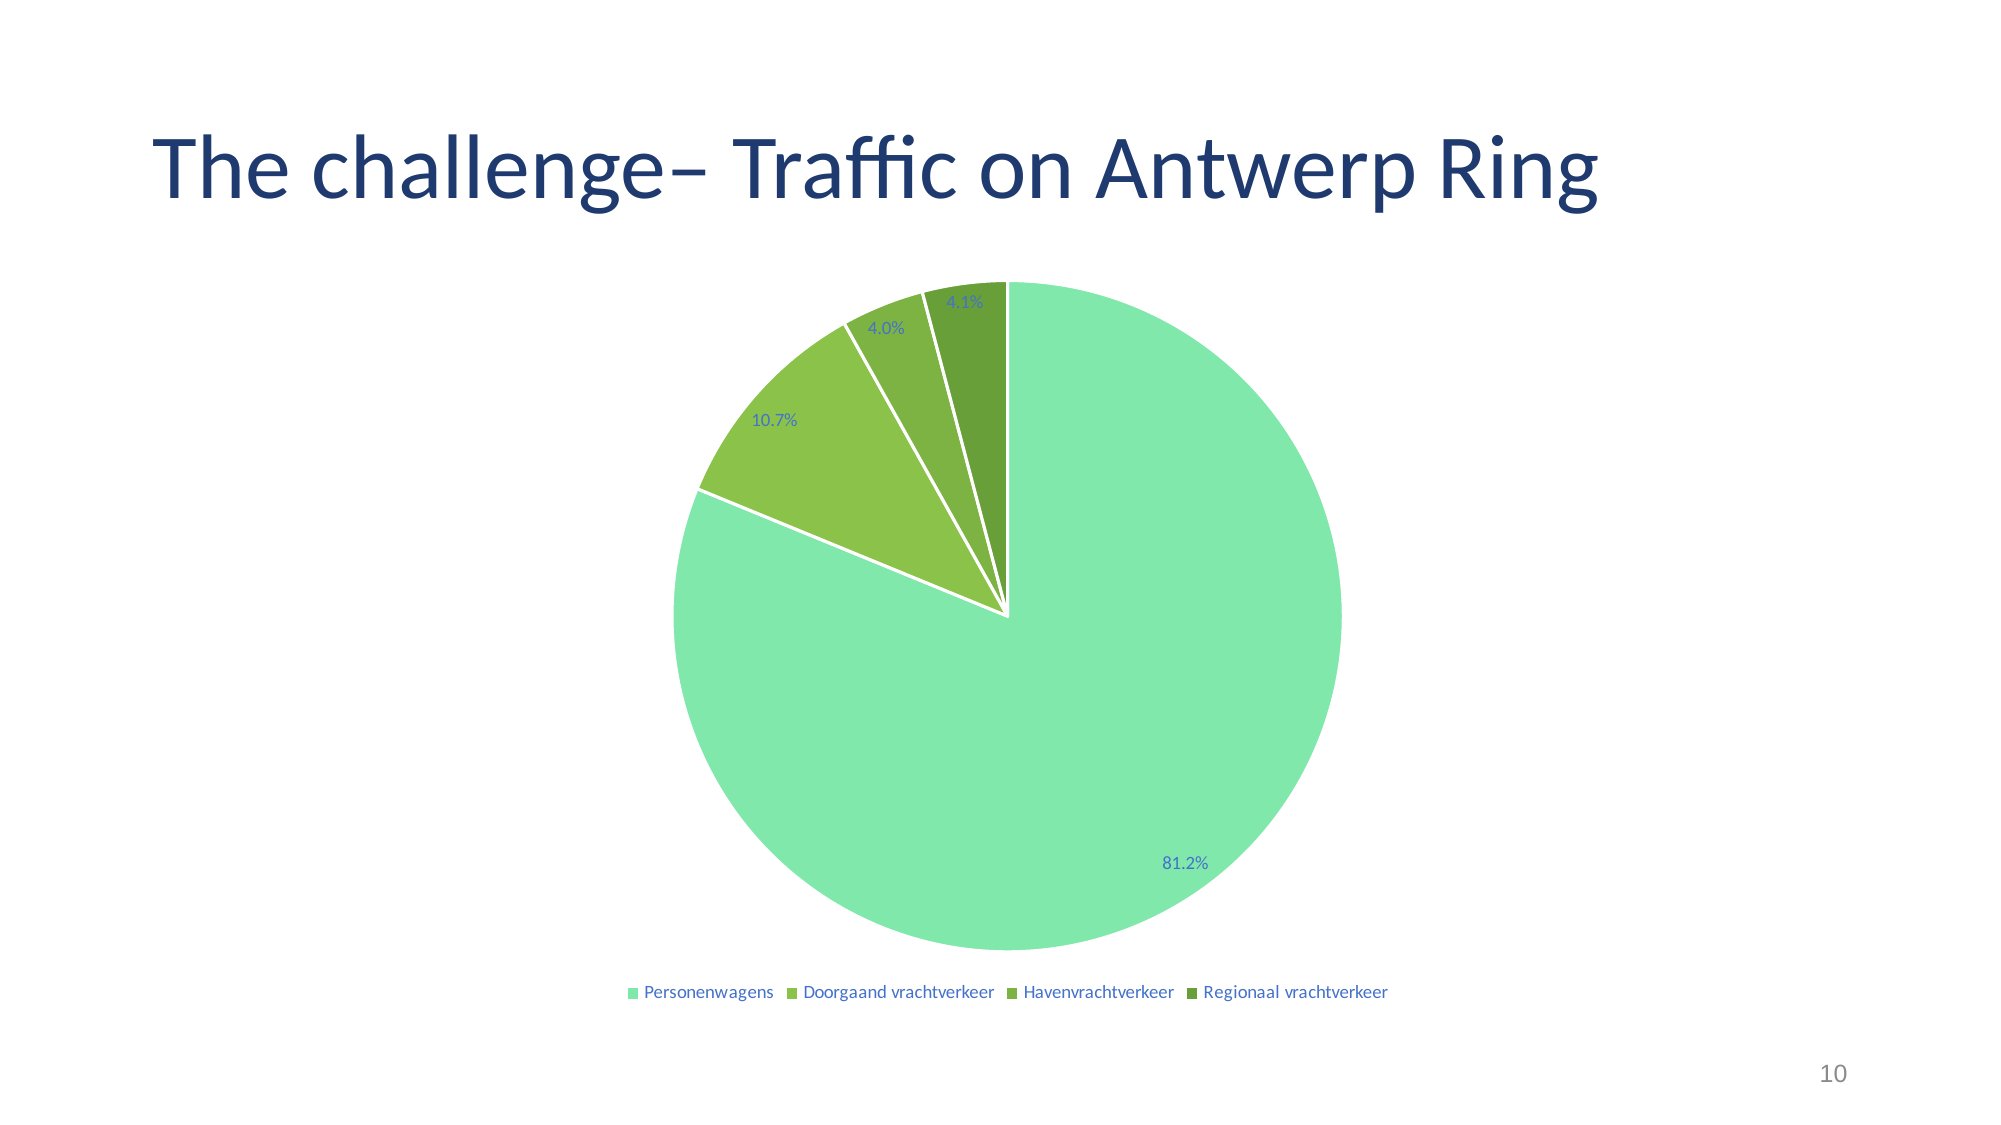

# The challenge– Traffic on Antwerp Ring

[unsupported chart]

10